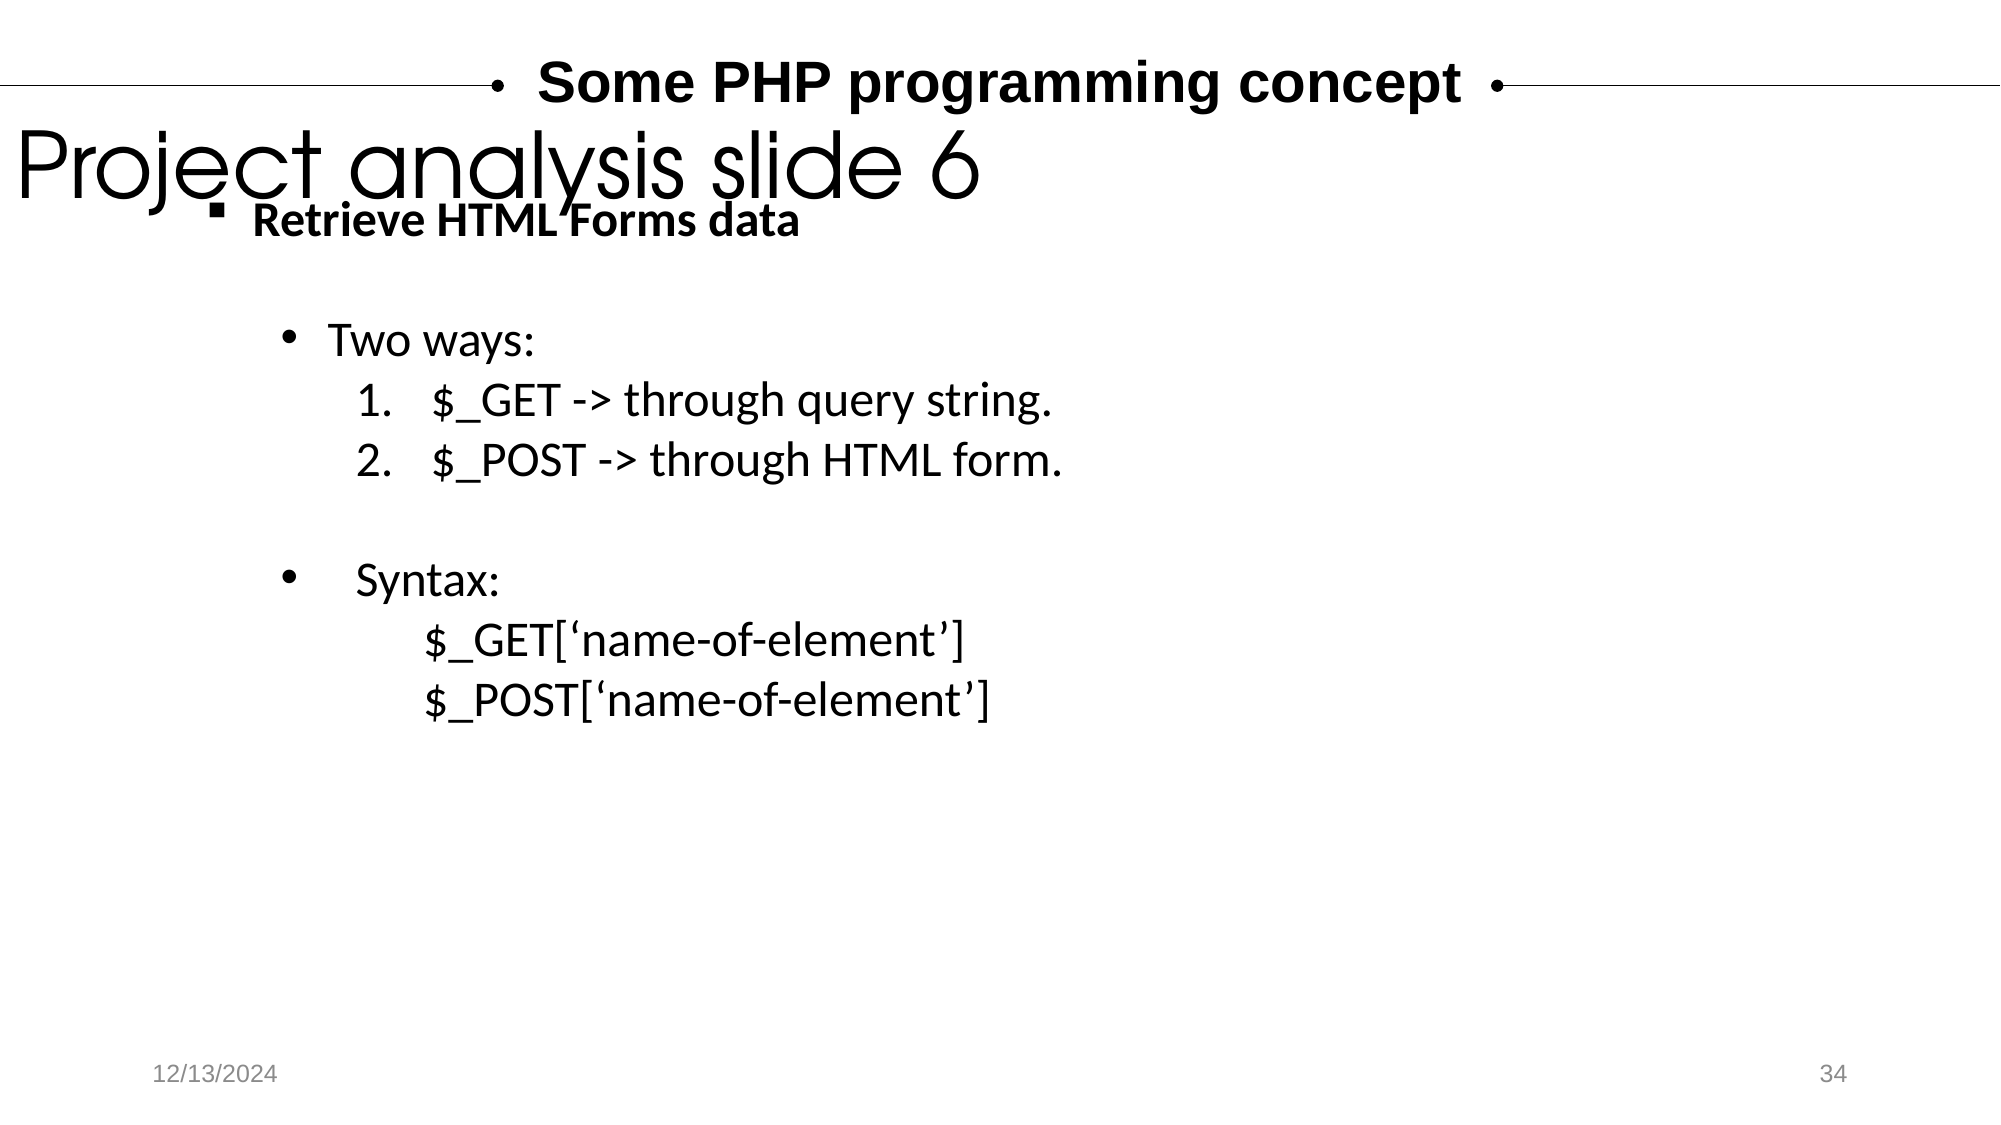

Some PHP programming concept
Project analysis slide 6
Retrieve HTML Forms data

Two ways:
$_GET -> through query string.
$_POST -> through HTML form.

Syntax:
      $_GET[‘name-of-element’]
      $_POST[‘name-of-element’]

12/13/2024
34